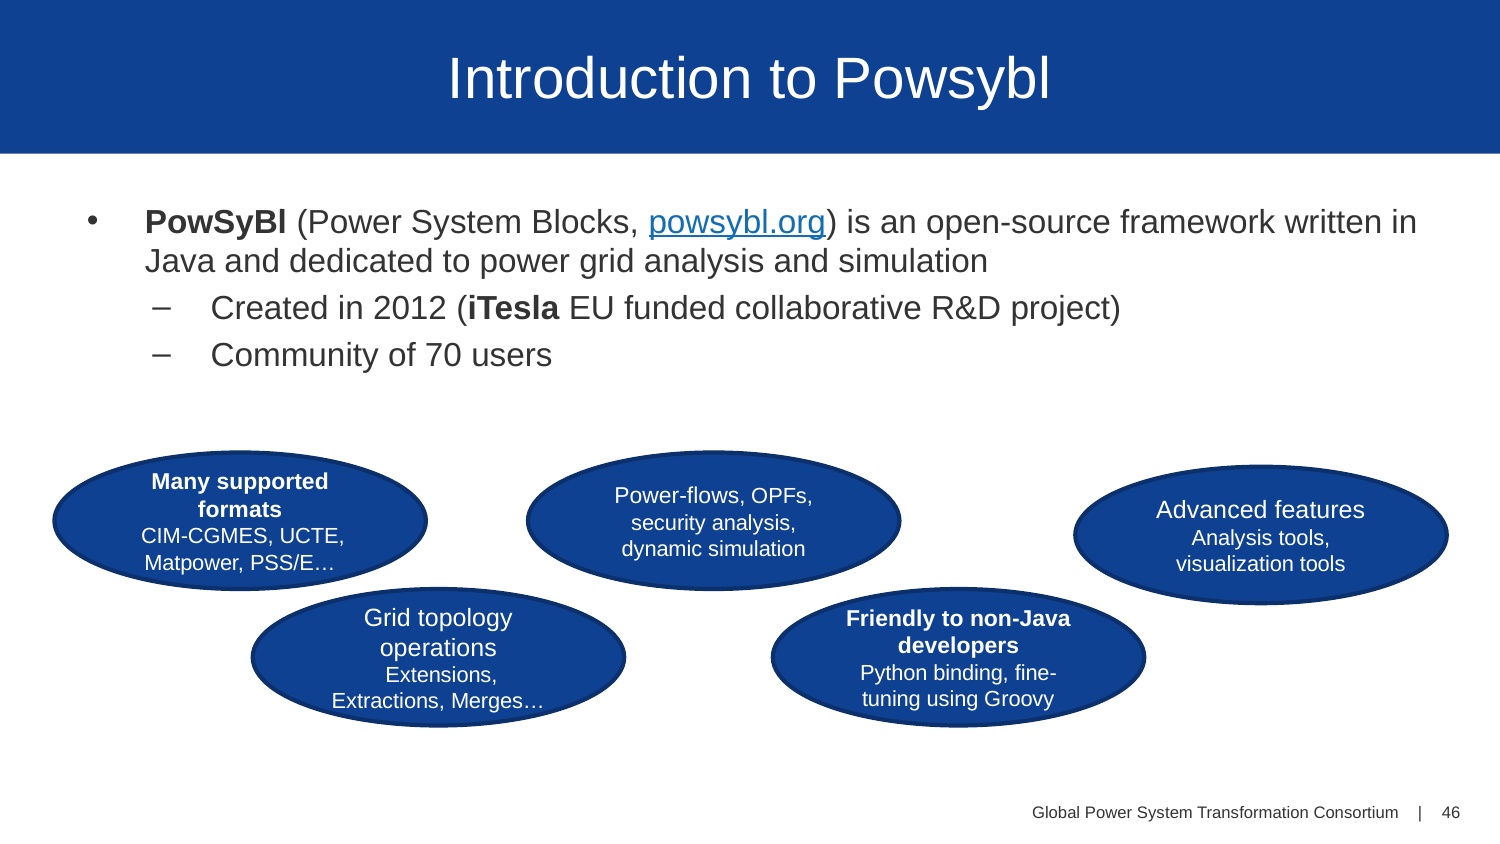

# Introduction to Powsybl
PowSyBl (Power System Blocks, powsybl.org) is an open-source framework written in Java and dedicated to power grid analysis and simulation
Created in 2012 (iTesla EU funded collaborative R&D project)
Community of 70 users

Many supported formats
 CIM-CGMES, UCTE, Matpower, PSS/E…
Power-flows, OPFs, security analysis, dynamic simulation
Advanced features
Analysis tools, visualization tools
Grid topology operations
 Extensions, Extractions, Merges…
Friendly to non-Java developers
Python binding, fine-tuning using Groovy